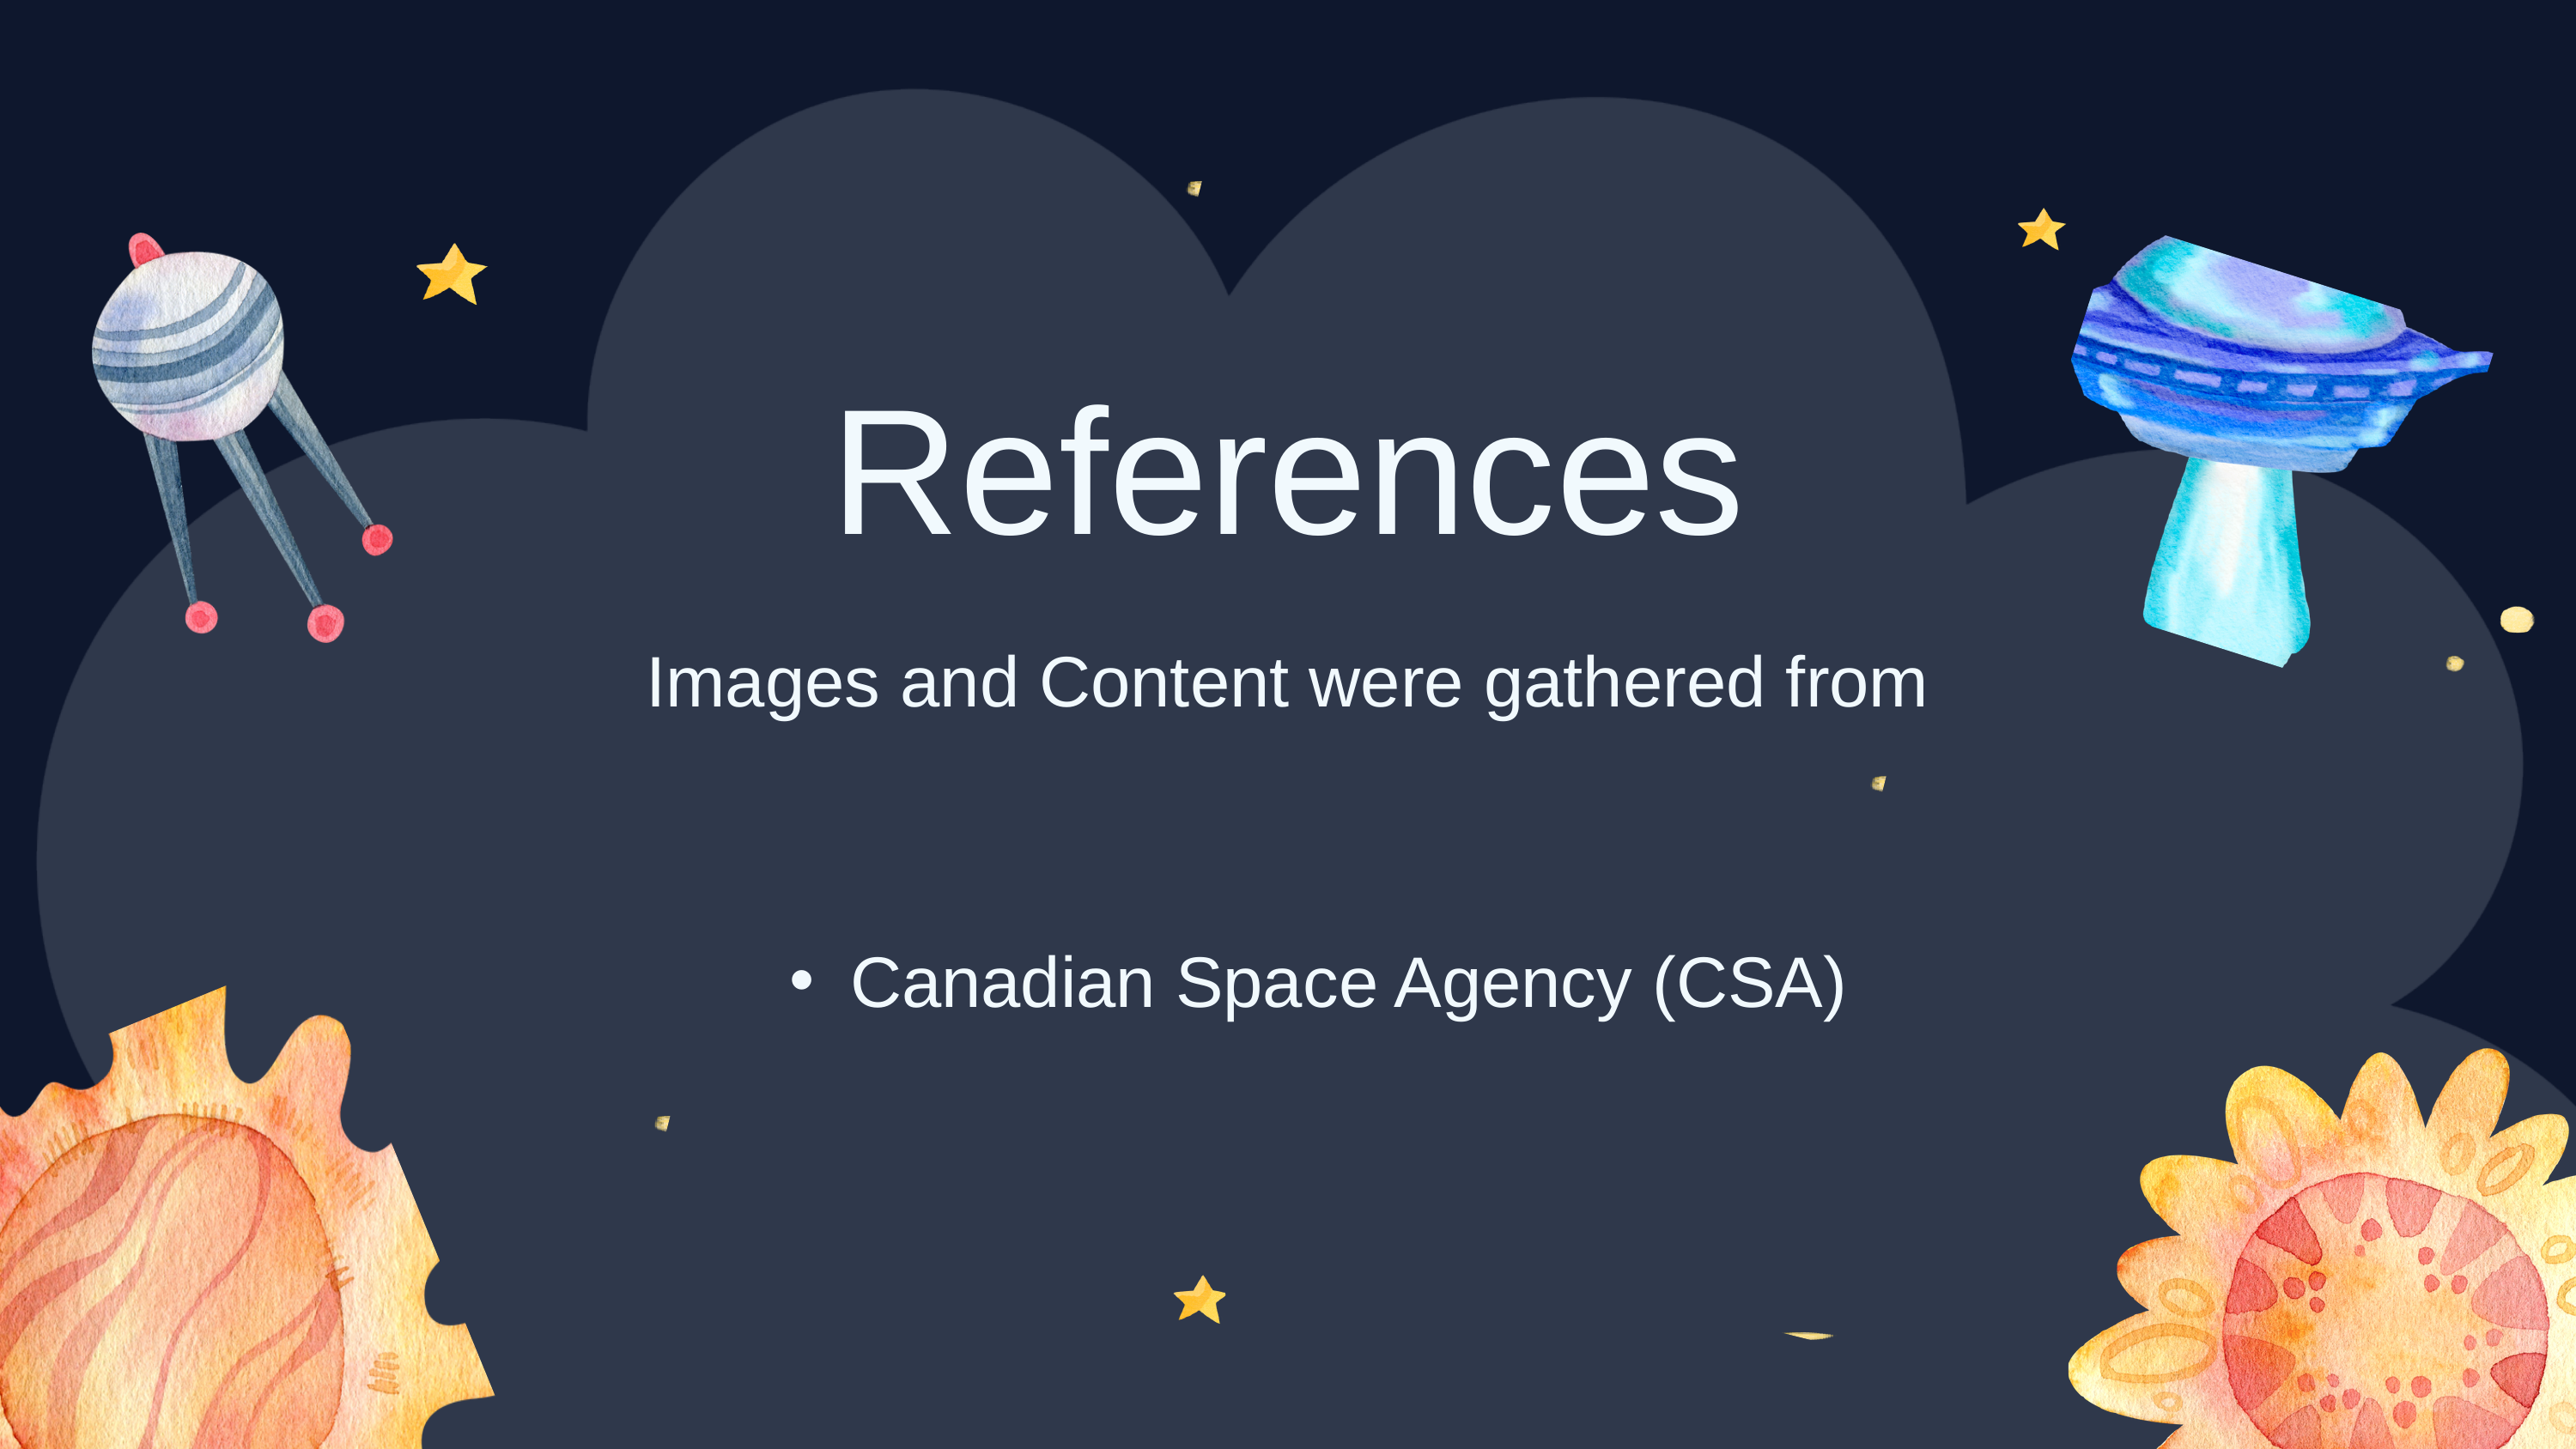

References

Images and Content were gathered from

Canadian Space Agency (CSA)